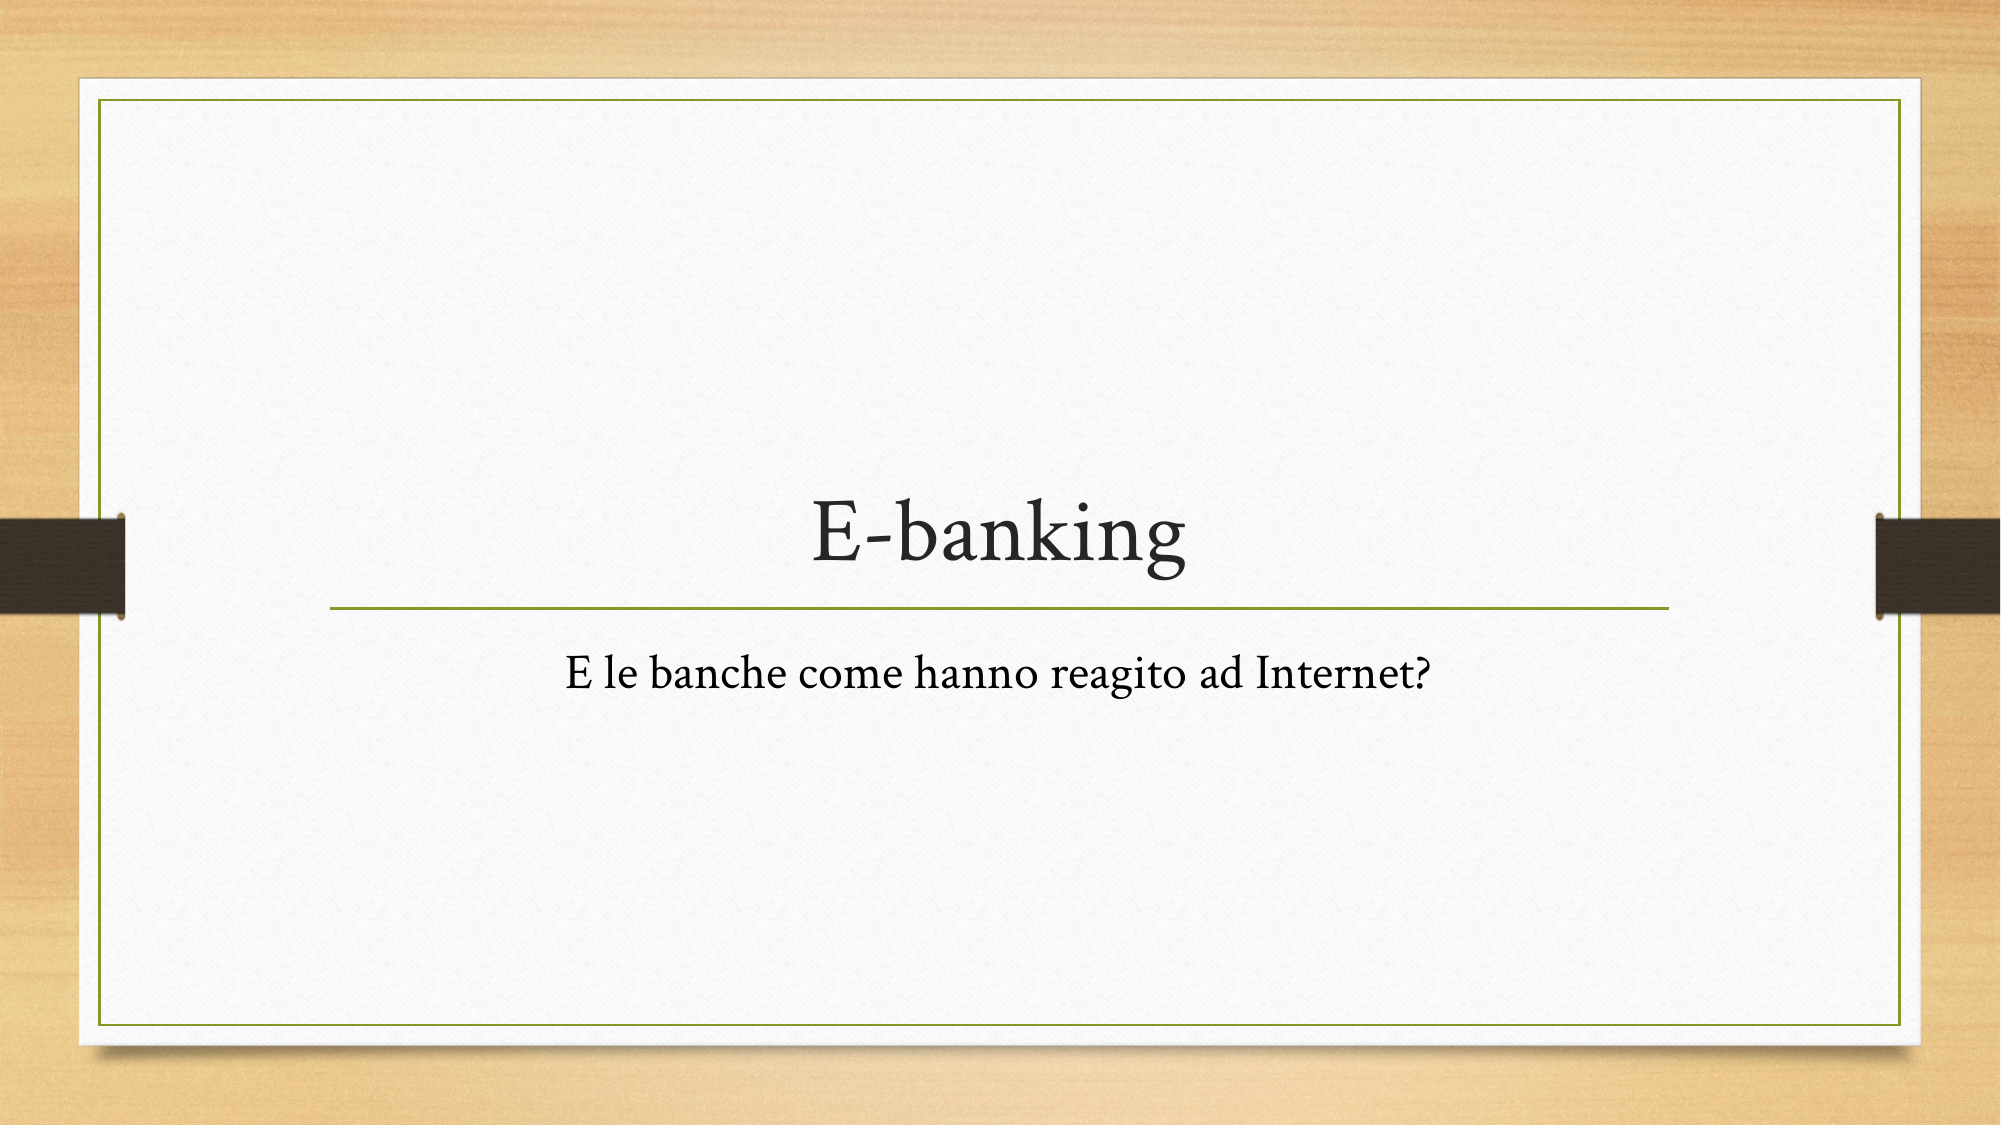

# E-banking
E le banche come hanno reagito ad Internet?